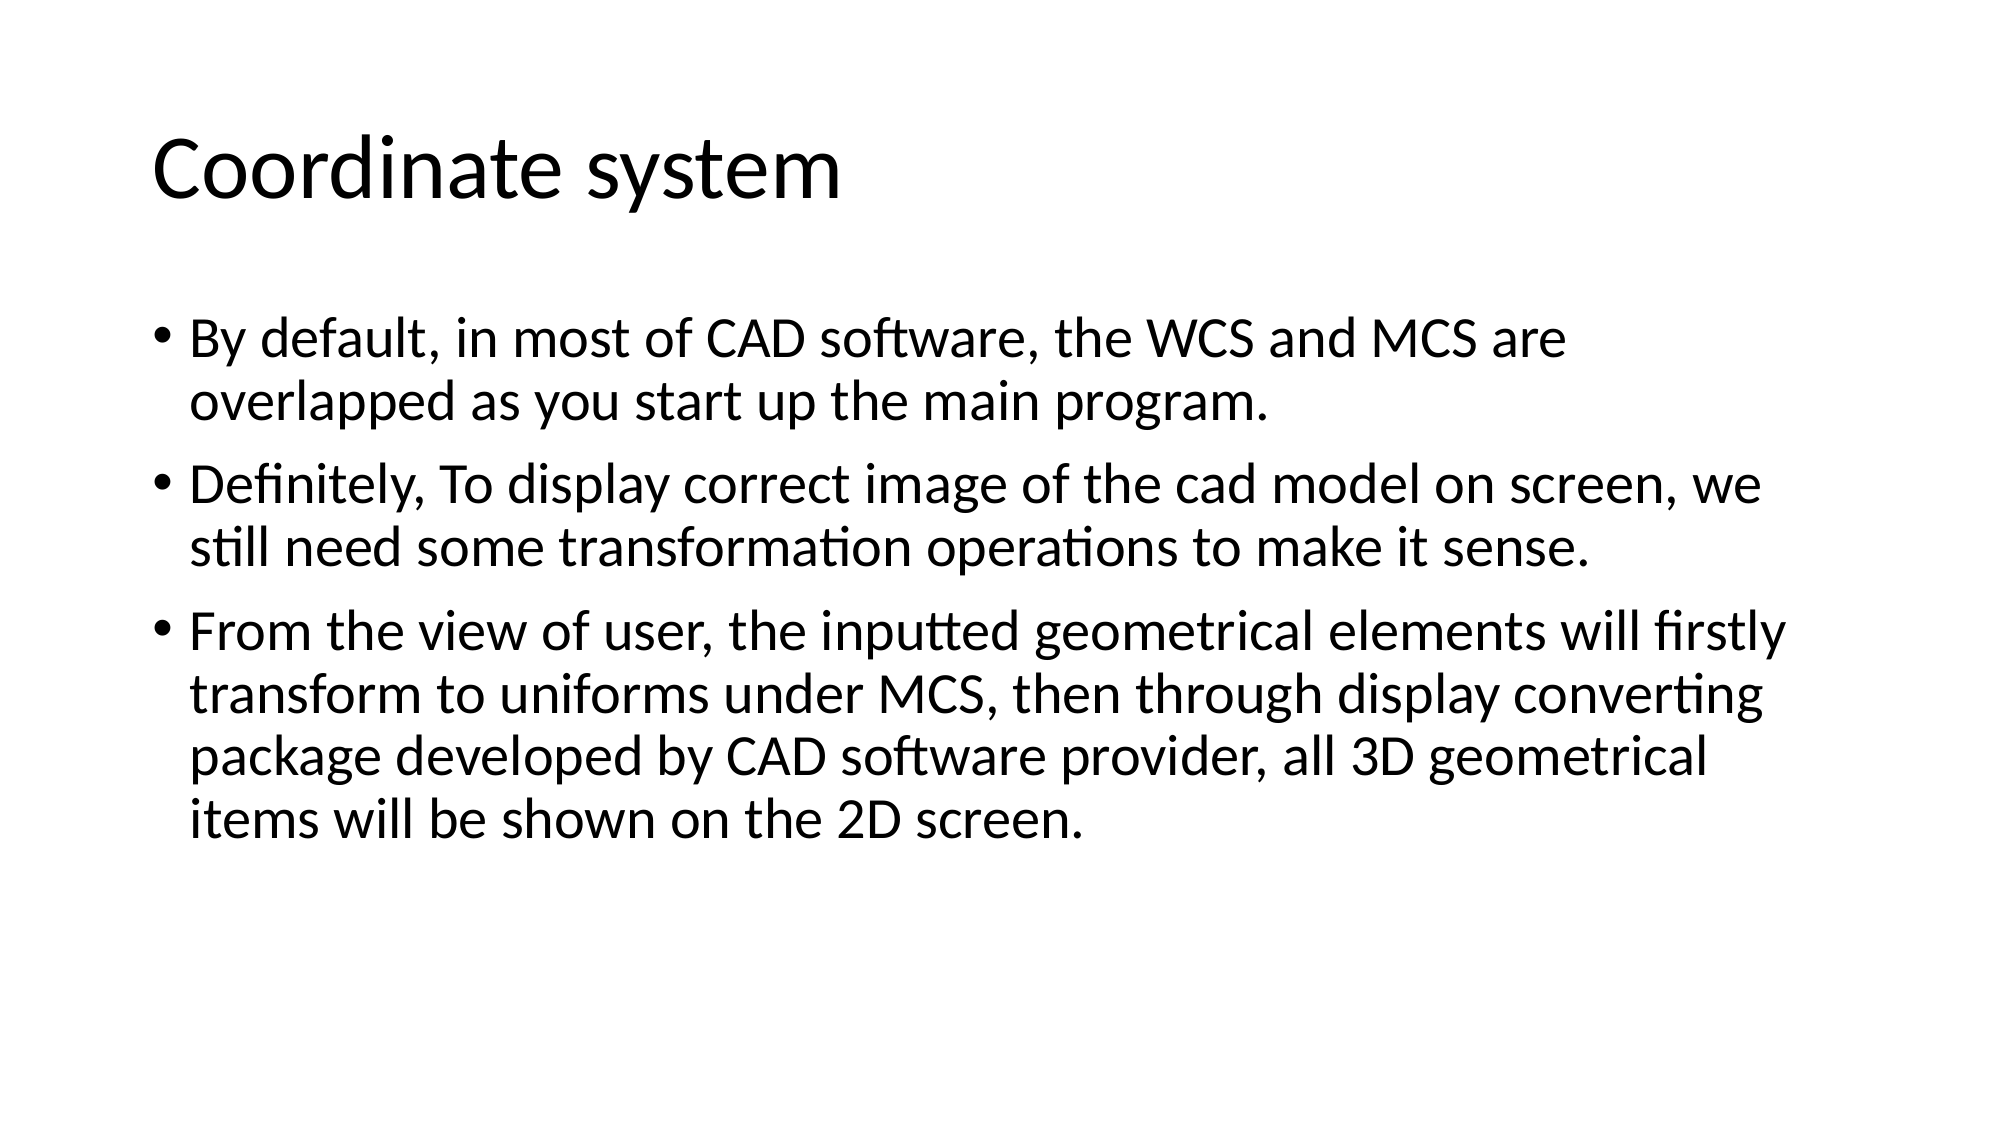

# Coordinate system
By default, in most of CAD software, the WCS and MCS are overlapped as you start up the main program.
Definitely, To display correct image of the cad model on screen, we still need some transformation operations to make it sense.
From the view of user, the inputted geometrical elements will firstly transform to uniforms under MCS, then through display converting package developed by CAD software provider, all 3D geometrical items will be shown on the 2D screen.